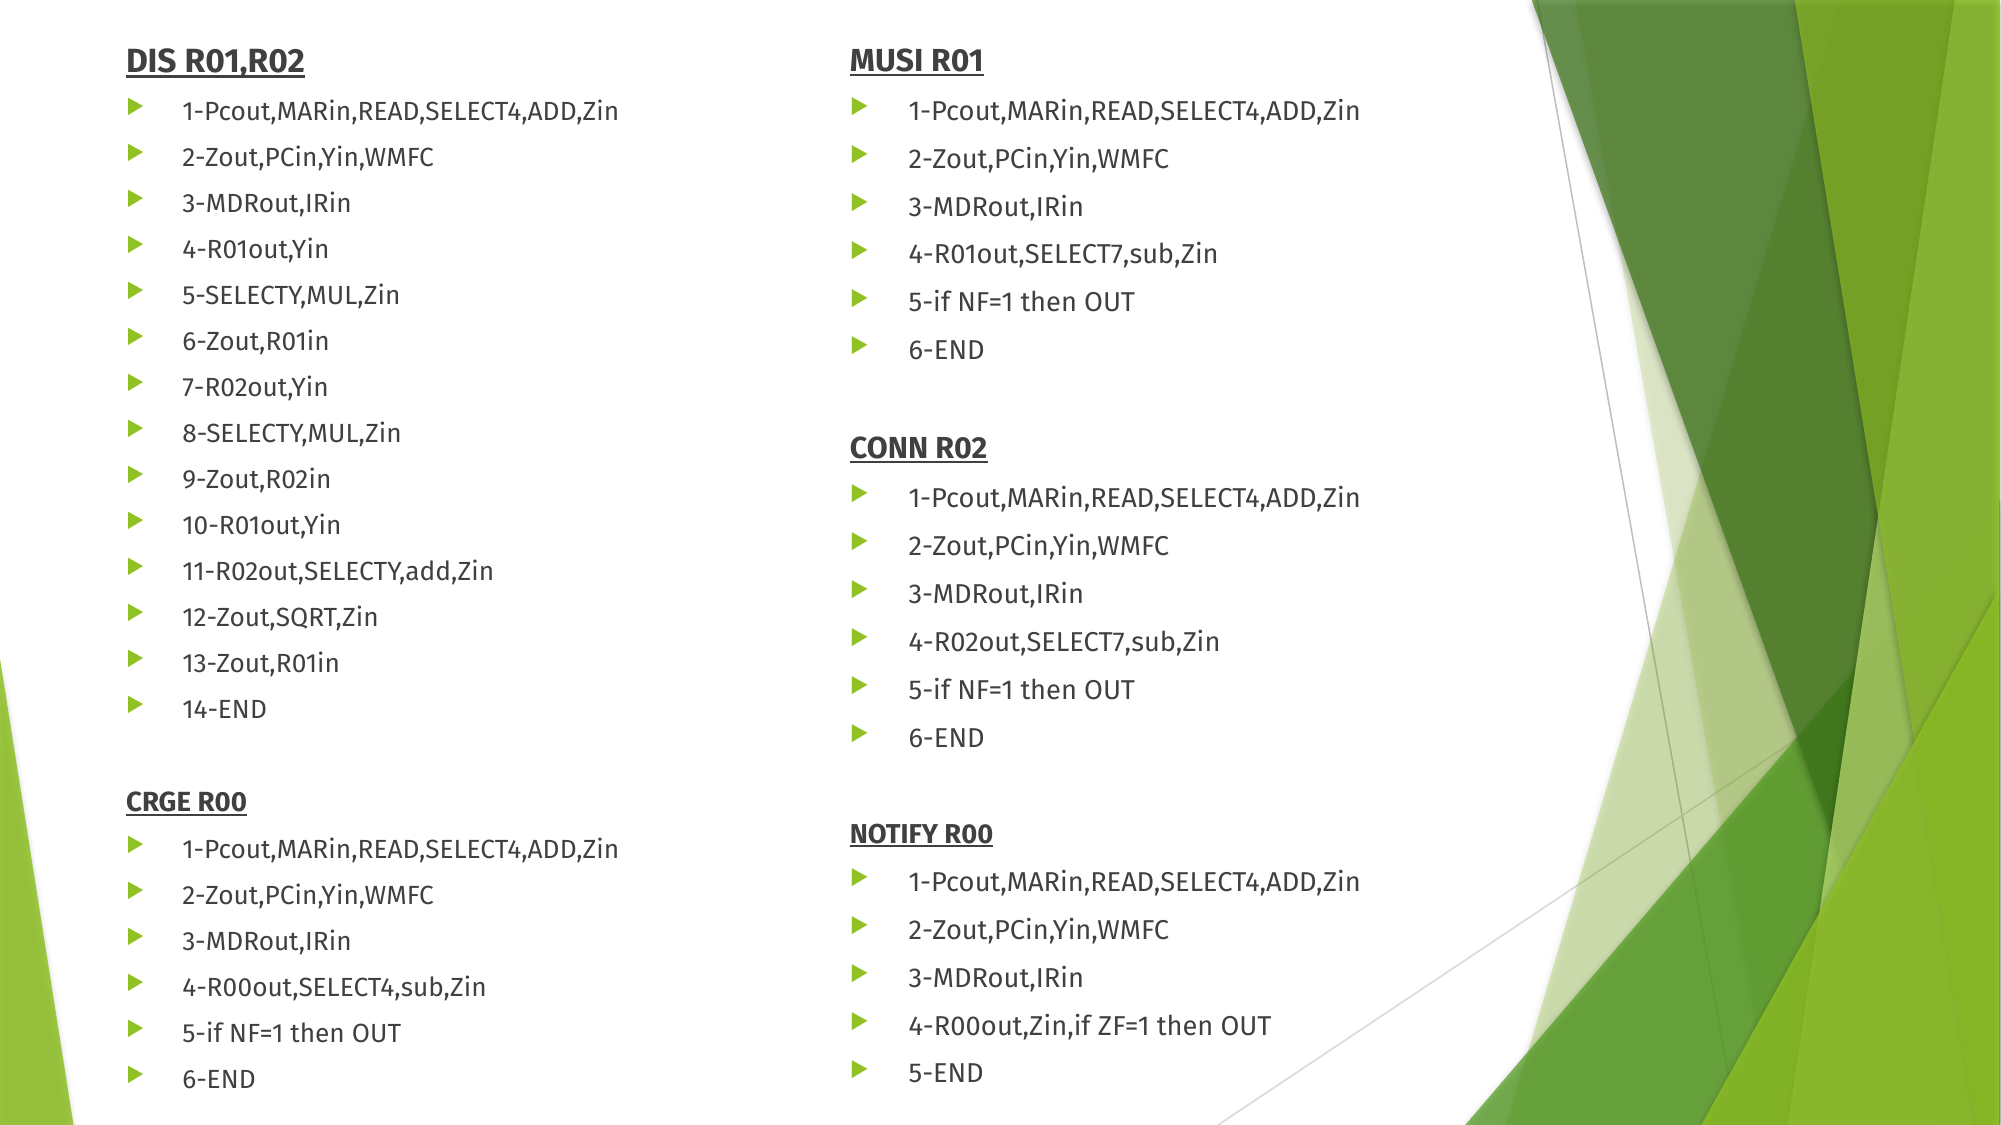

DIS R01,R02
1-Pcout,MARin,READ,SELECT4,ADD,Zin
2-Zout,PCin,Yin,WMFC
3-MDRout,IRin
4-R01out,Yin
5-SELECTY,MUL,Zin
6-Zout,R01in
7-R02out,Yin
8-SELECTY,MUL,Zin
9-Zout,R02in
10-R01out,Yin
11-R02out,SELECTY,add,Zin
12-Zout,SQRT,Zin
13-Zout,R01in
14-END

CRGE R00
1-Pcout,MARin,READ,SELECT4,ADD,Zin
2-Zout,PCin,Yin,WMFC
3-MDRout,IRin
4-R00out,SELECT4,sub,Zin
5-if NF=1 then OUT
6-END

MUSI R01
1-Pcout,MARin,READ,SELECT4,ADD,Zin
2-Zout,PCin,Yin,WMFC
3-MDRout,IRin
4-R01out,SELECT7,sub,Zin
5-if NF=1 then OUT
6-END

CONN R02
1-Pcout,MARin,READ,SELECT4,ADD,Zin
2-Zout,PCin,Yin,WMFC
3-MDRout,IRin
4-R02out,SELECT7,sub,Zin
5-if NF=1 then OUT
6-END

NOTIFY R00
1-Pcout,MARin,READ,SELECT4,ADD,Zin
2-Zout,PCin,Yin,WMFC
3-MDRout,IRin
4-R00out,Zin,if ZF=1 then OUT
5-END